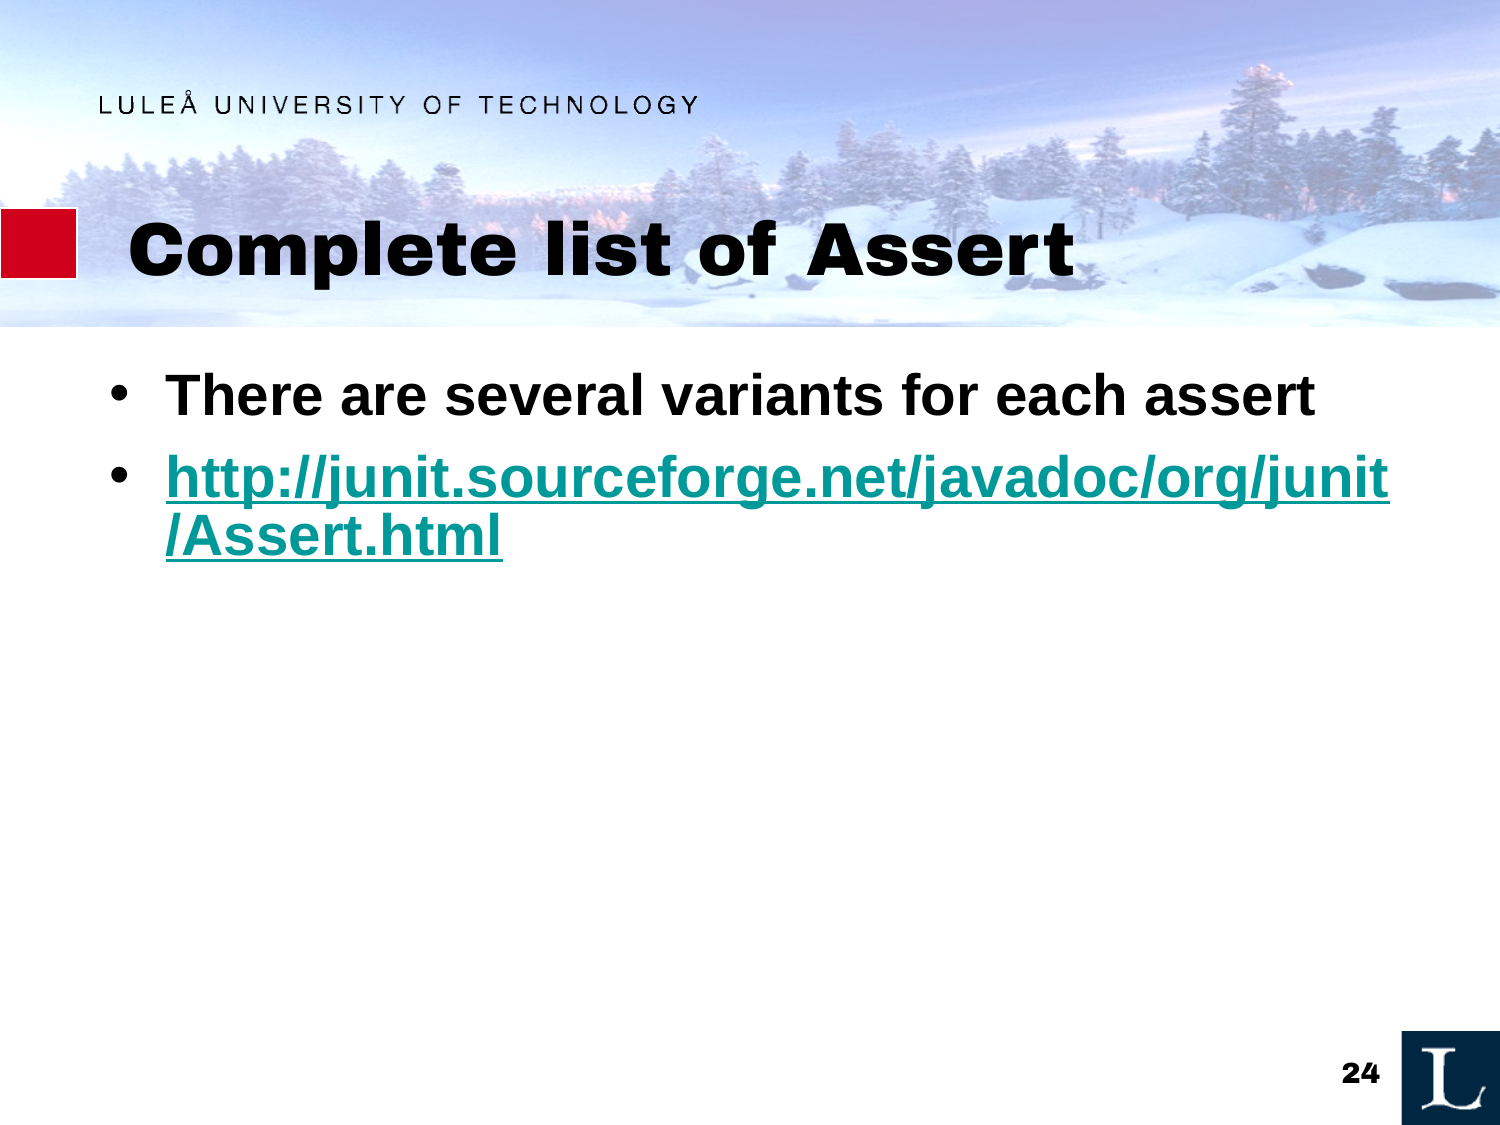

# Complete list of Assert
There are several variants for each assert
http://junit.sourceforge.net/javadoc/org/junit/Assert.html
24